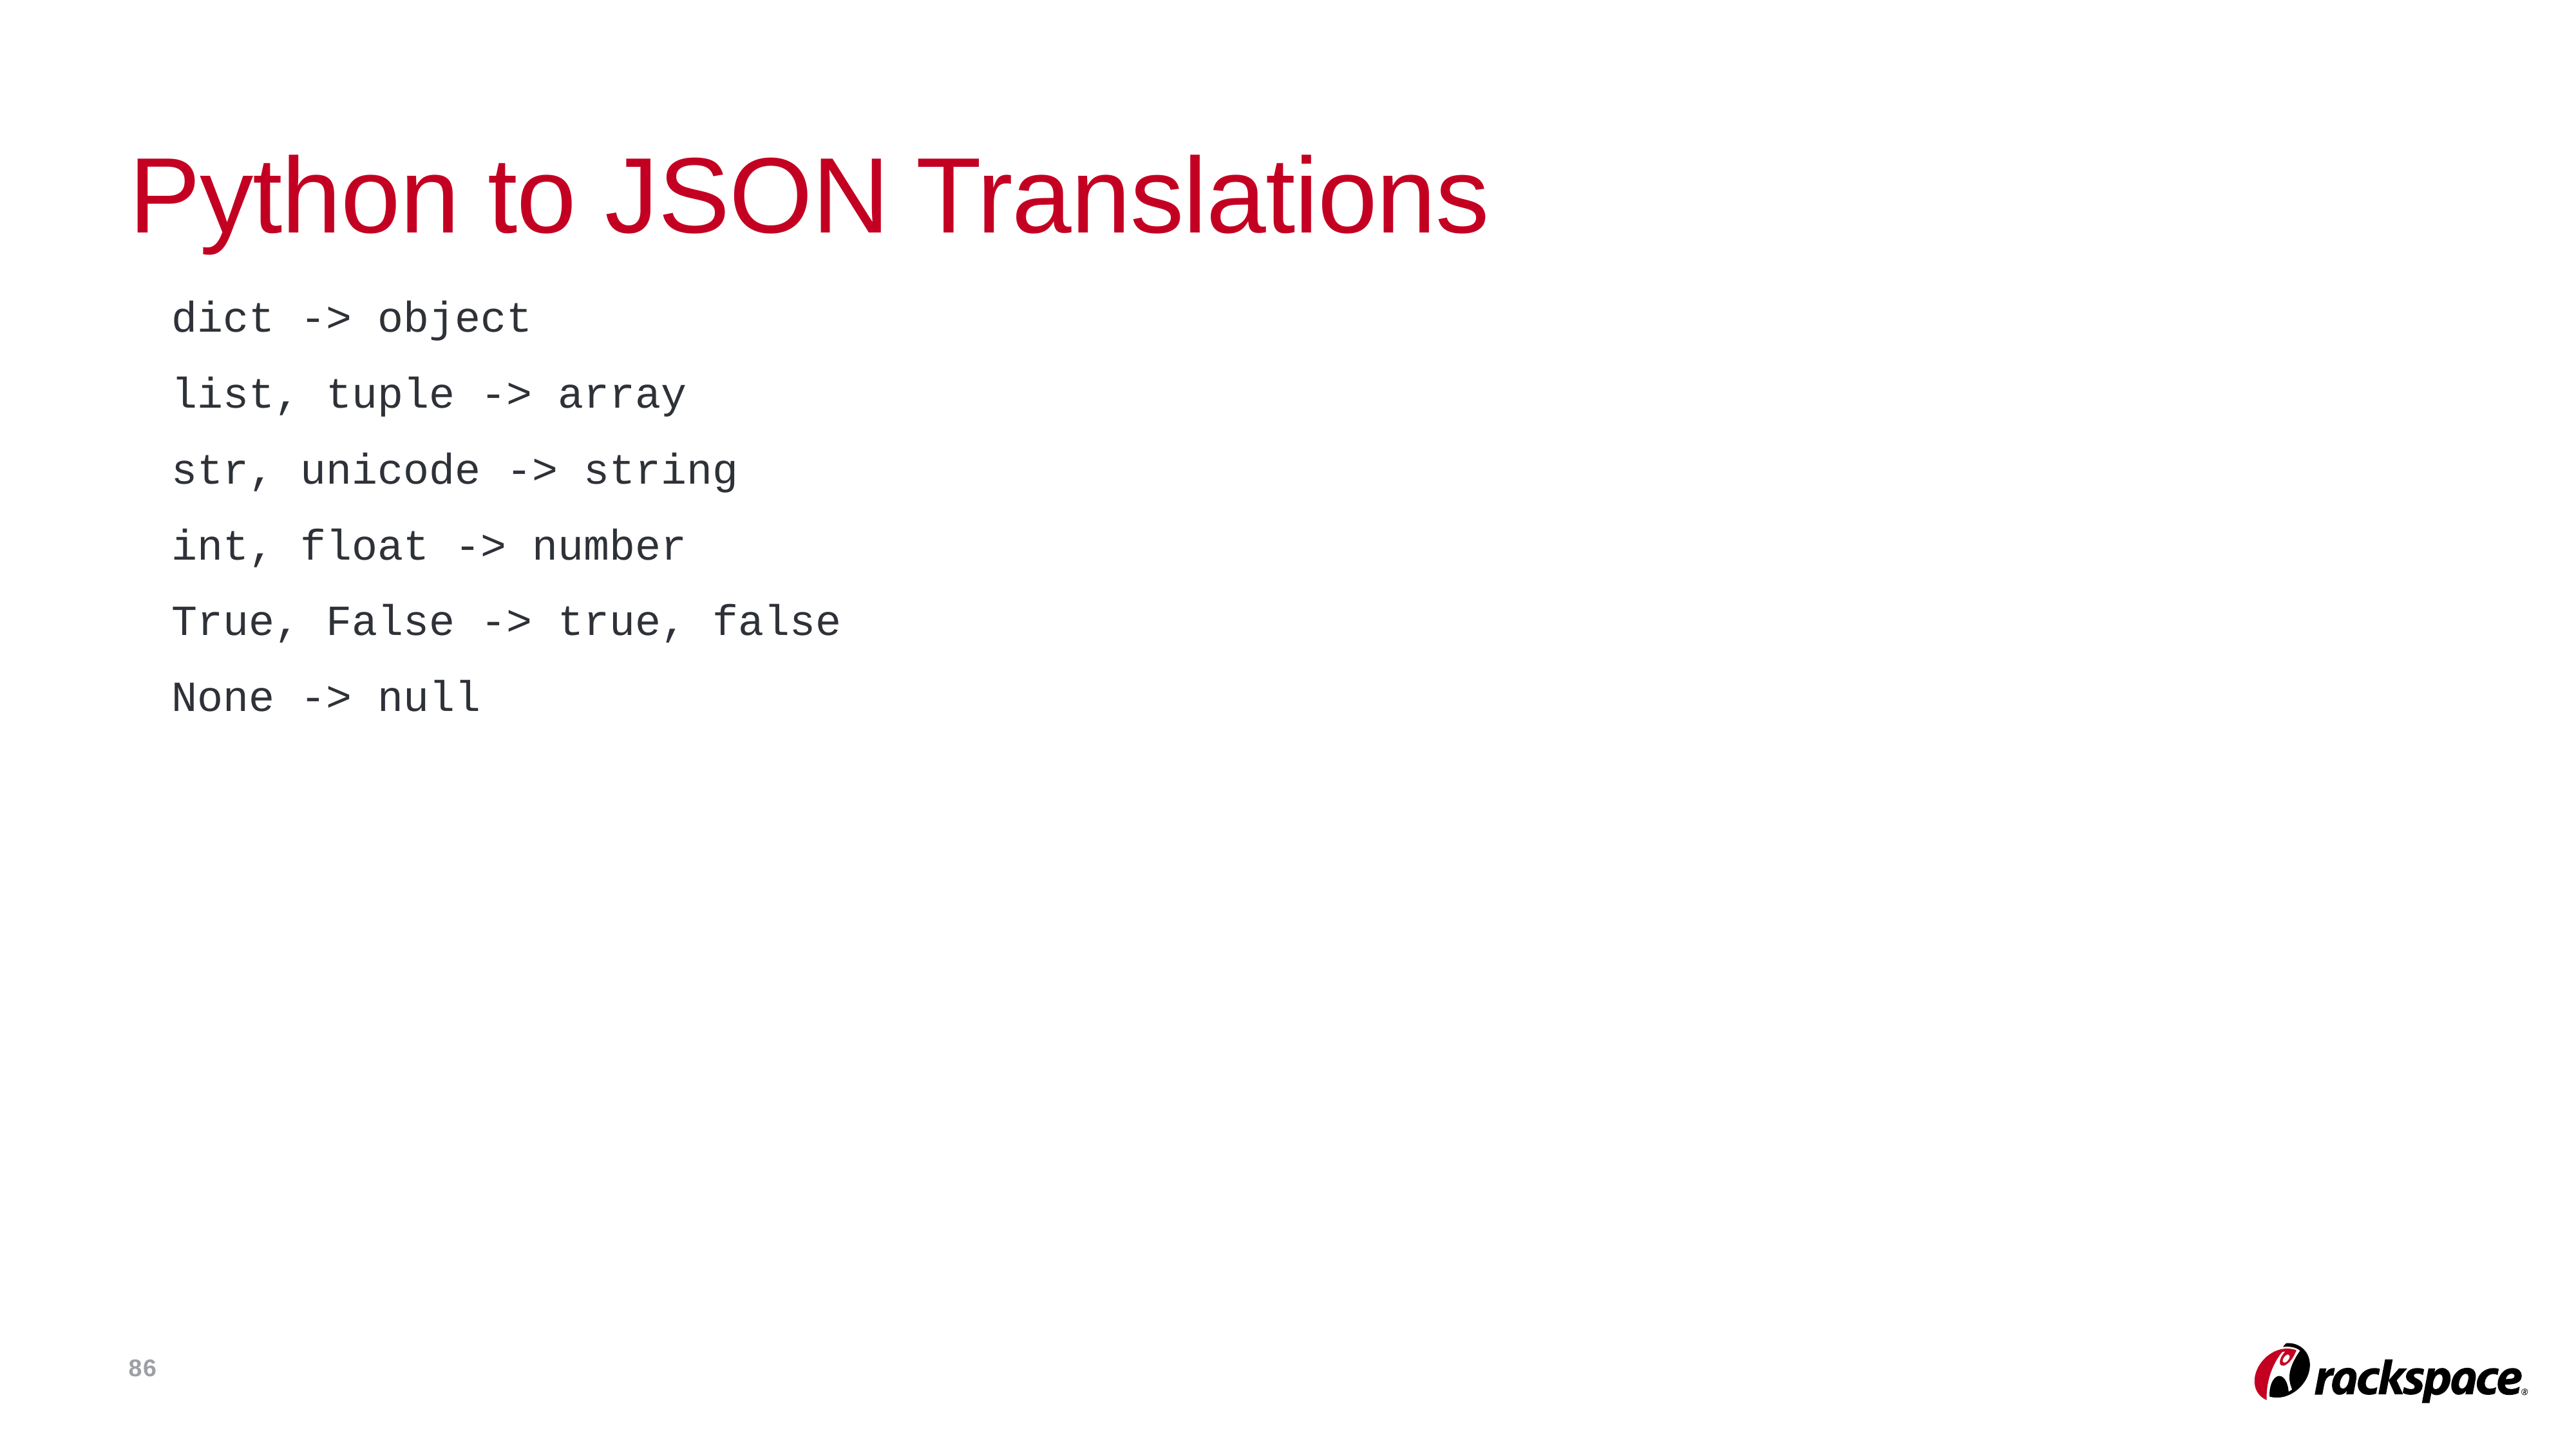

# Python to JSON Translations
dict -> object
list, tuple -> array
str, unicode -> string
int, float -> number
True, False -> true, false
None -> null
86